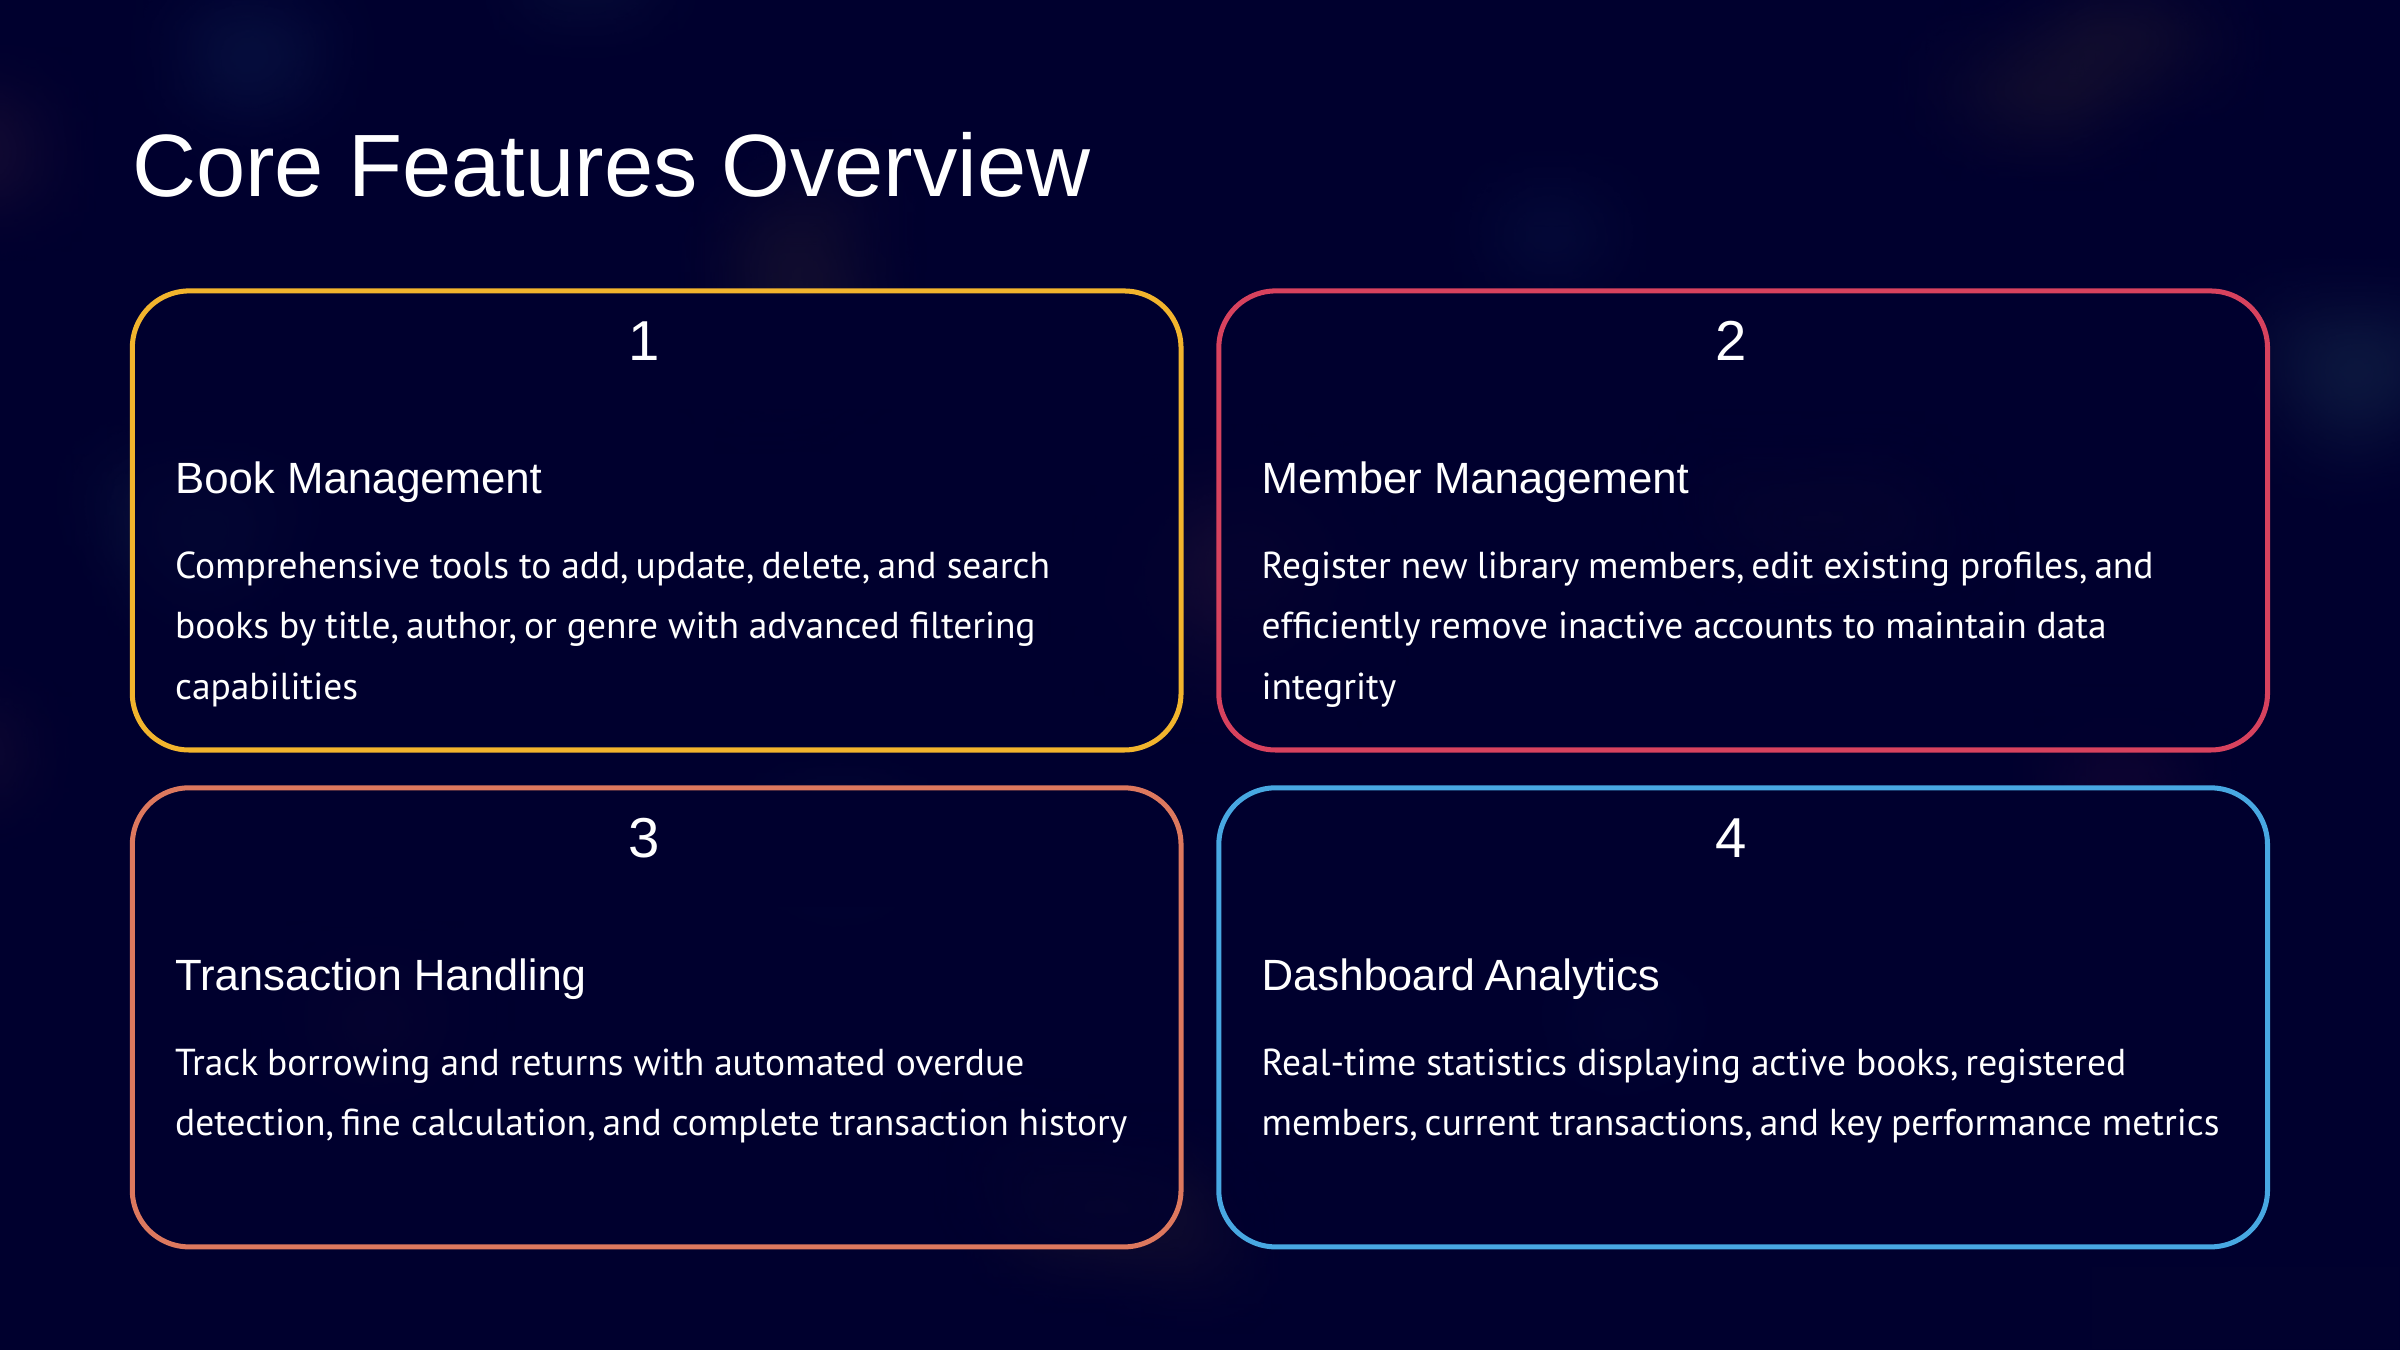

Core Features Overview

1
2
Book Management
Member Management
Comprehensive tools to add, update, delete, and search books by title, author, or genre with advanced filtering capabilities
Register new library members, edit existing profiles, and efficiently remove inactive accounts to maintain data integrity

3
4
Transaction Handling
Dashboard Analytics
Track borrowing and returns with automated overdue detection, fine calculation, and complete transaction history
Real-time statistics displaying active books, registered members, current transactions, and key performance metrics